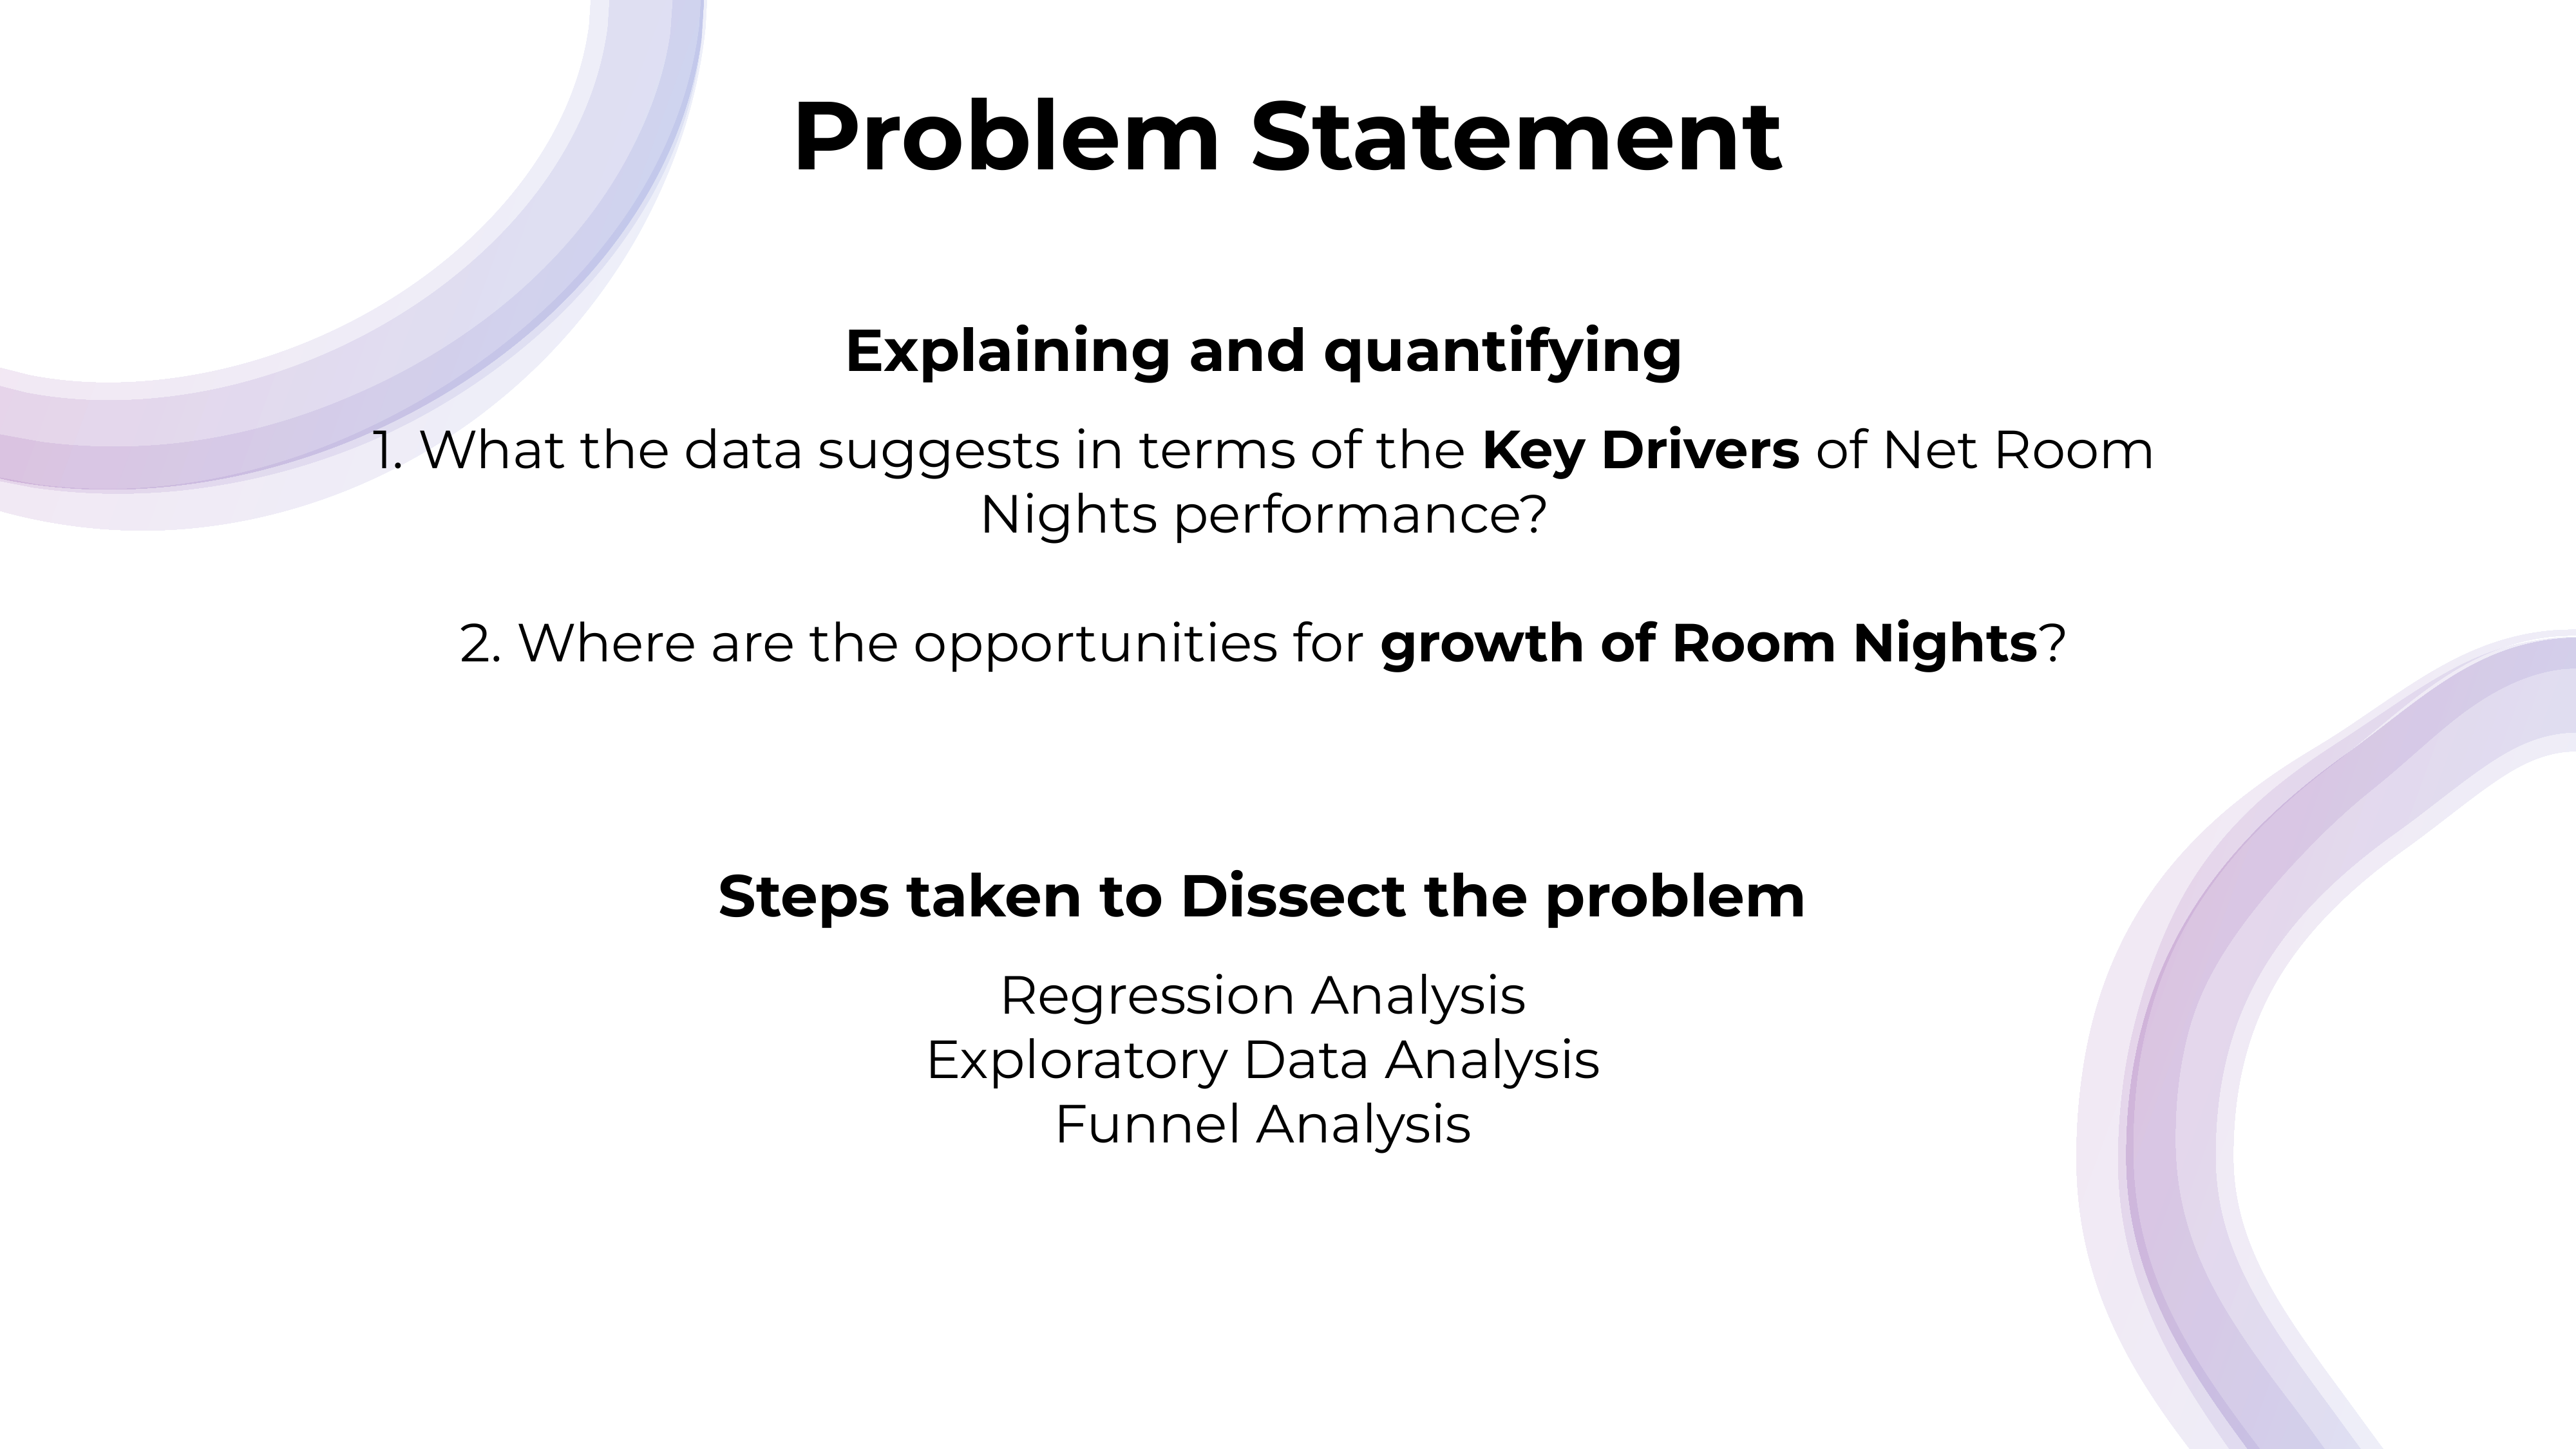

# Problem Statement
Explaining and quantifying

1. What the data suggests in terms of the Key Drivers of Net Room Nights performance?

2. Where are the opportunities for growth of Room Nights?

Steps taken to Dissect the problem

Regression Analysis
Exploratory Data Analysis
Funnel Analysis
2